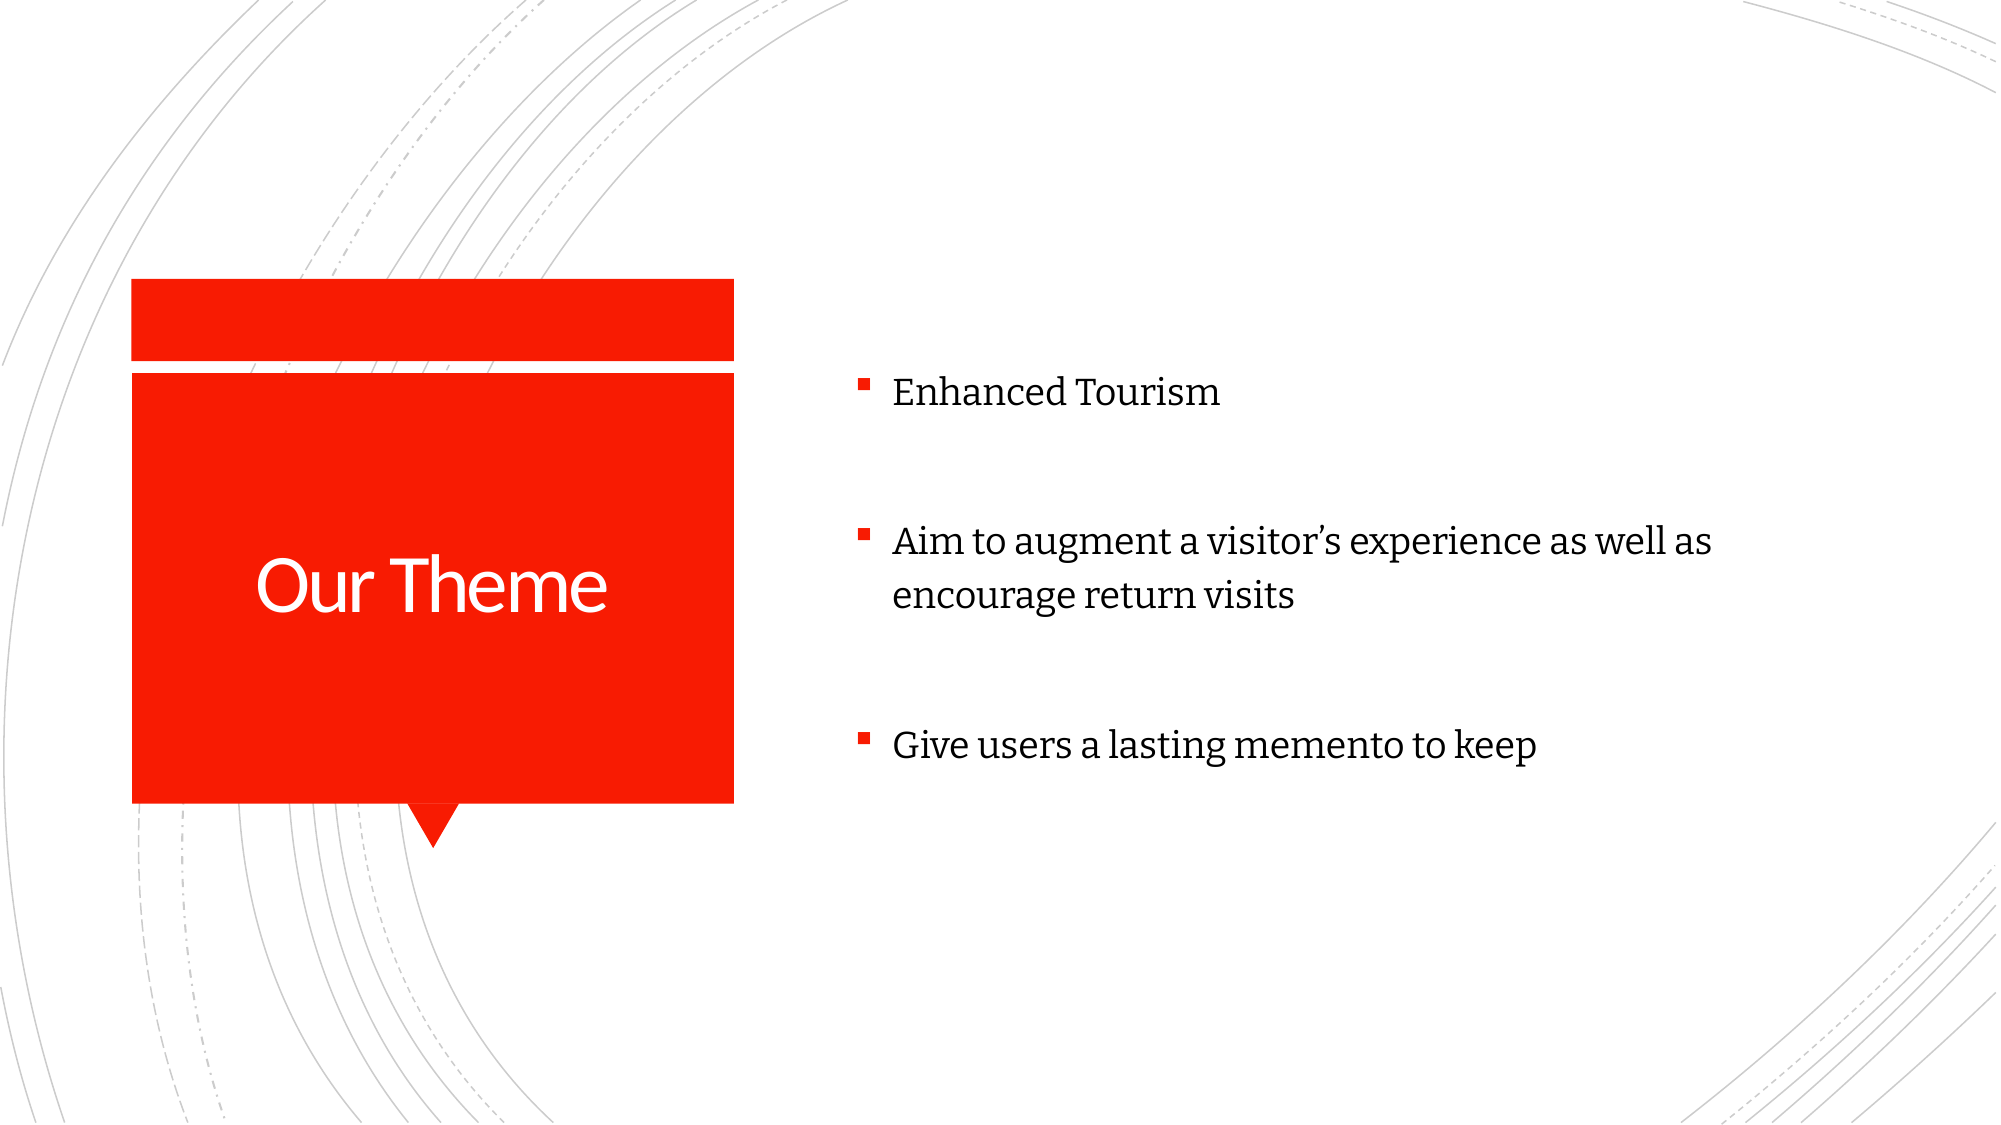

Enhanced Tourism

Aim to augment a visitor’s experience as well as encourage return visits

Give users a lasting memento to keep
# Our Theme